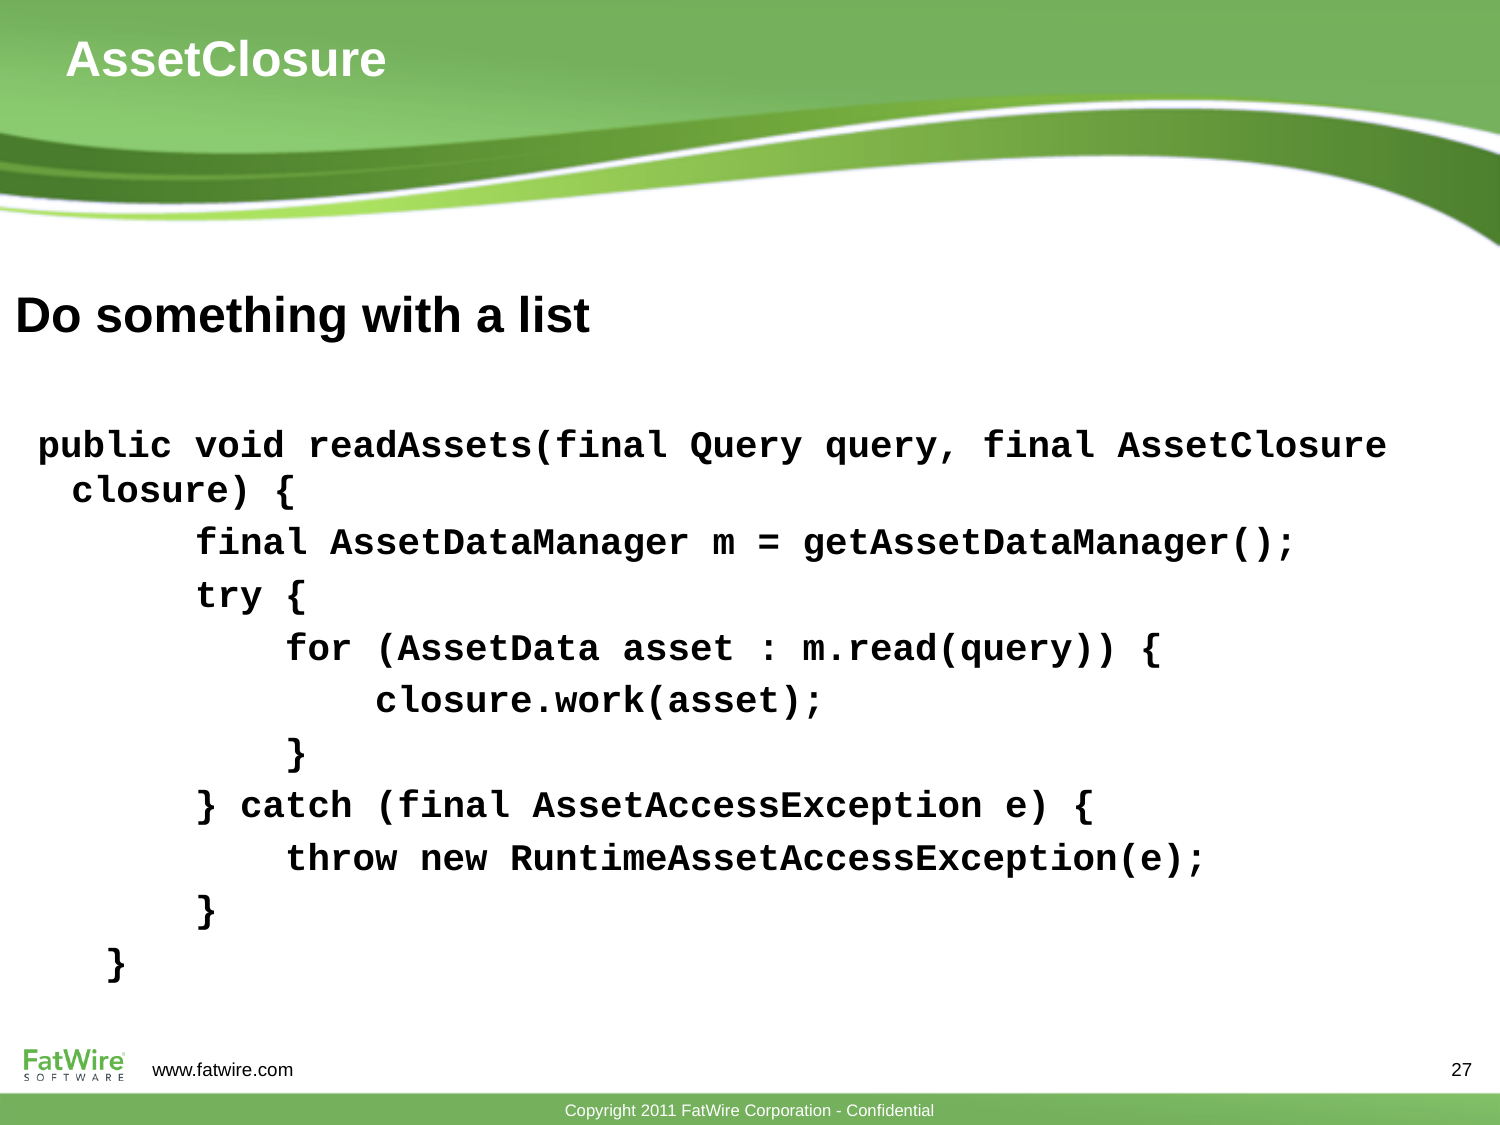

# AssetClosure
Do something with a list

 public void readAssets(final Query query, final AssetClosure closure) {
        final AssetDataManager m = getAssetDataManager();
        try {
            for (AssetData asset : m.read(query)) {
                closure.work(asset);
            }
        } catch (final AssetAccessException e) {
            throw new RuntimeAssetAccessException(e);
        }
    }
27